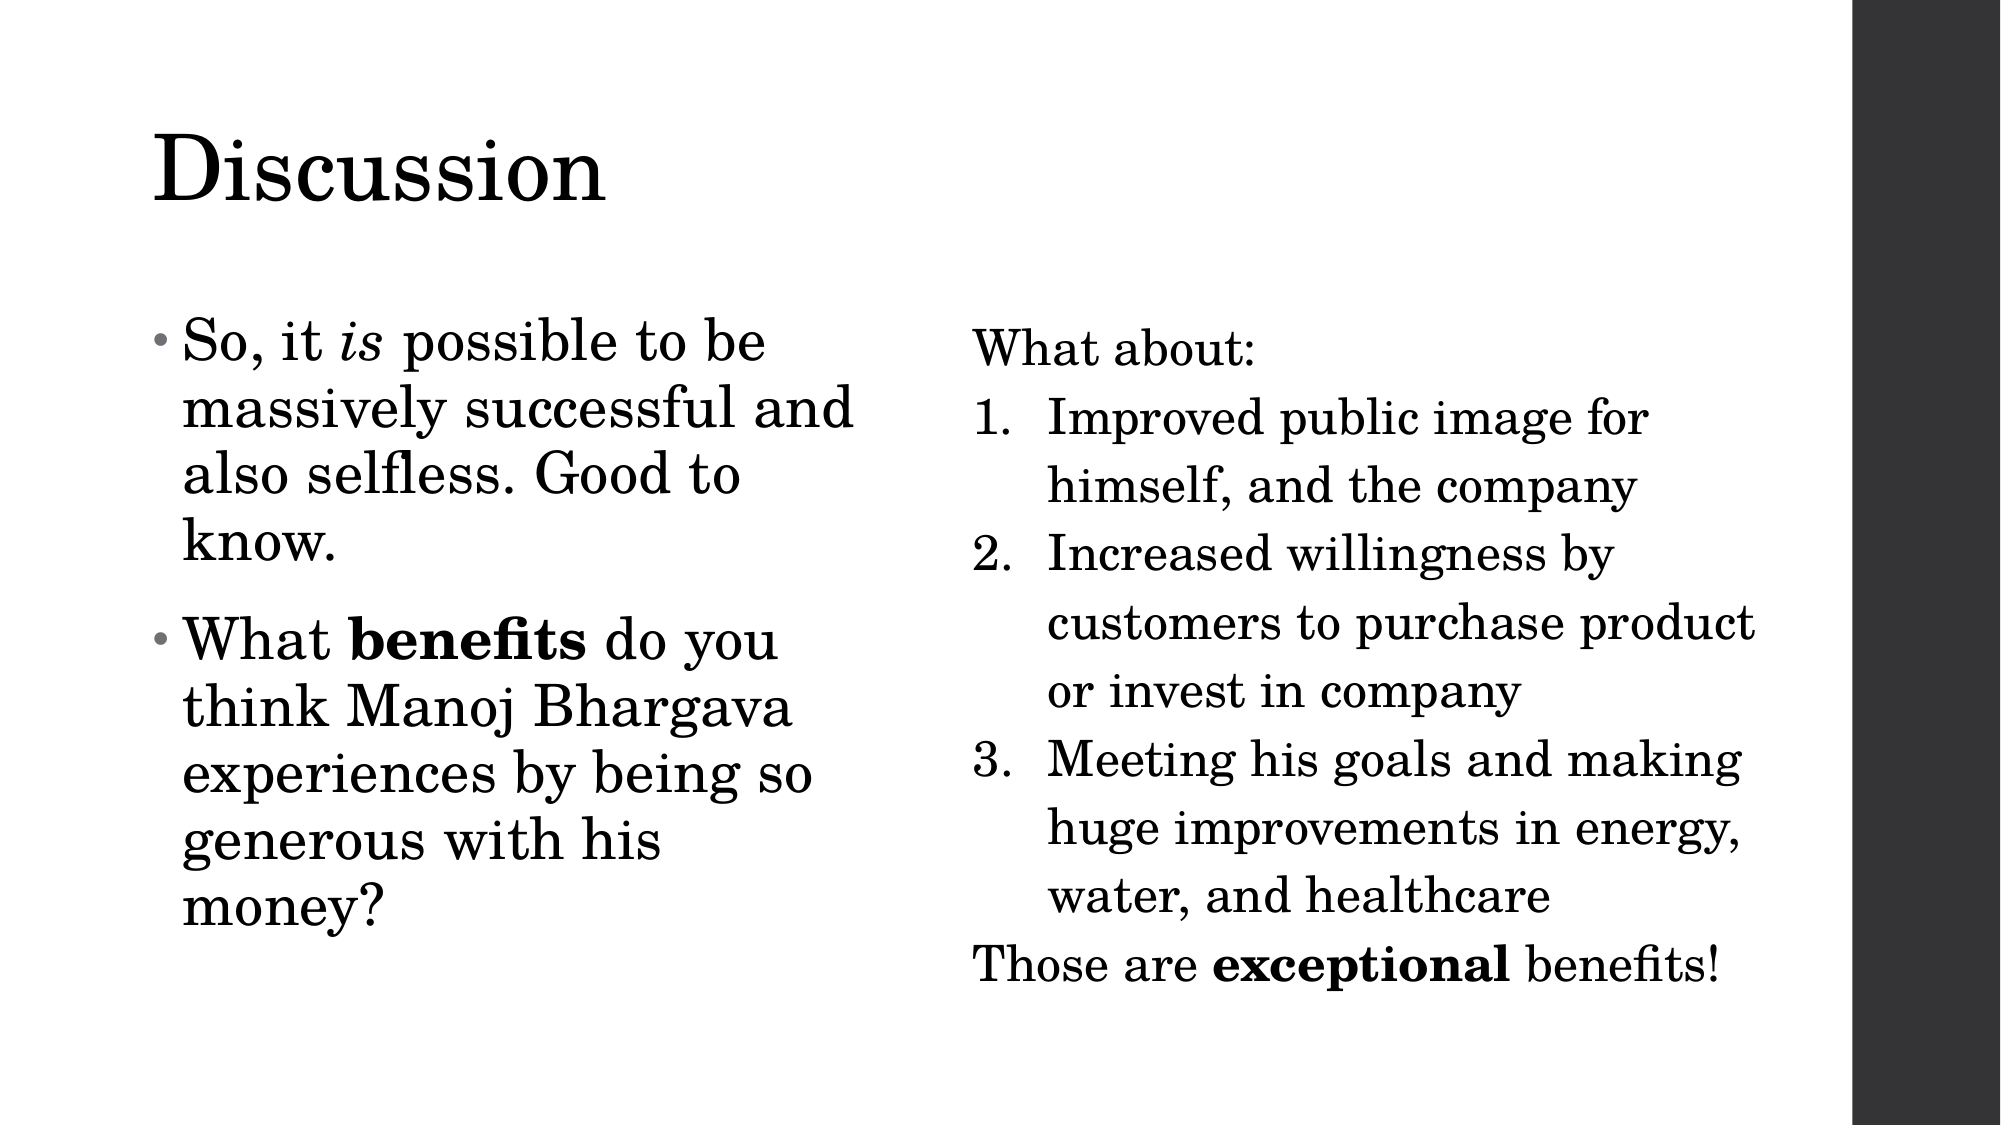

Discussion
So, it is possible to be massively successful and also selfless. Good to know.
What benefits do you think Manoj Bhargava experiences by being so generous with his money?

What about:
Improved public image for himself, and the company
Increased willingness by customers to purchase product or invest in company
Meeting his goals and making huge improvements in energy, water, and healthcare
Those are exceptional benefits!